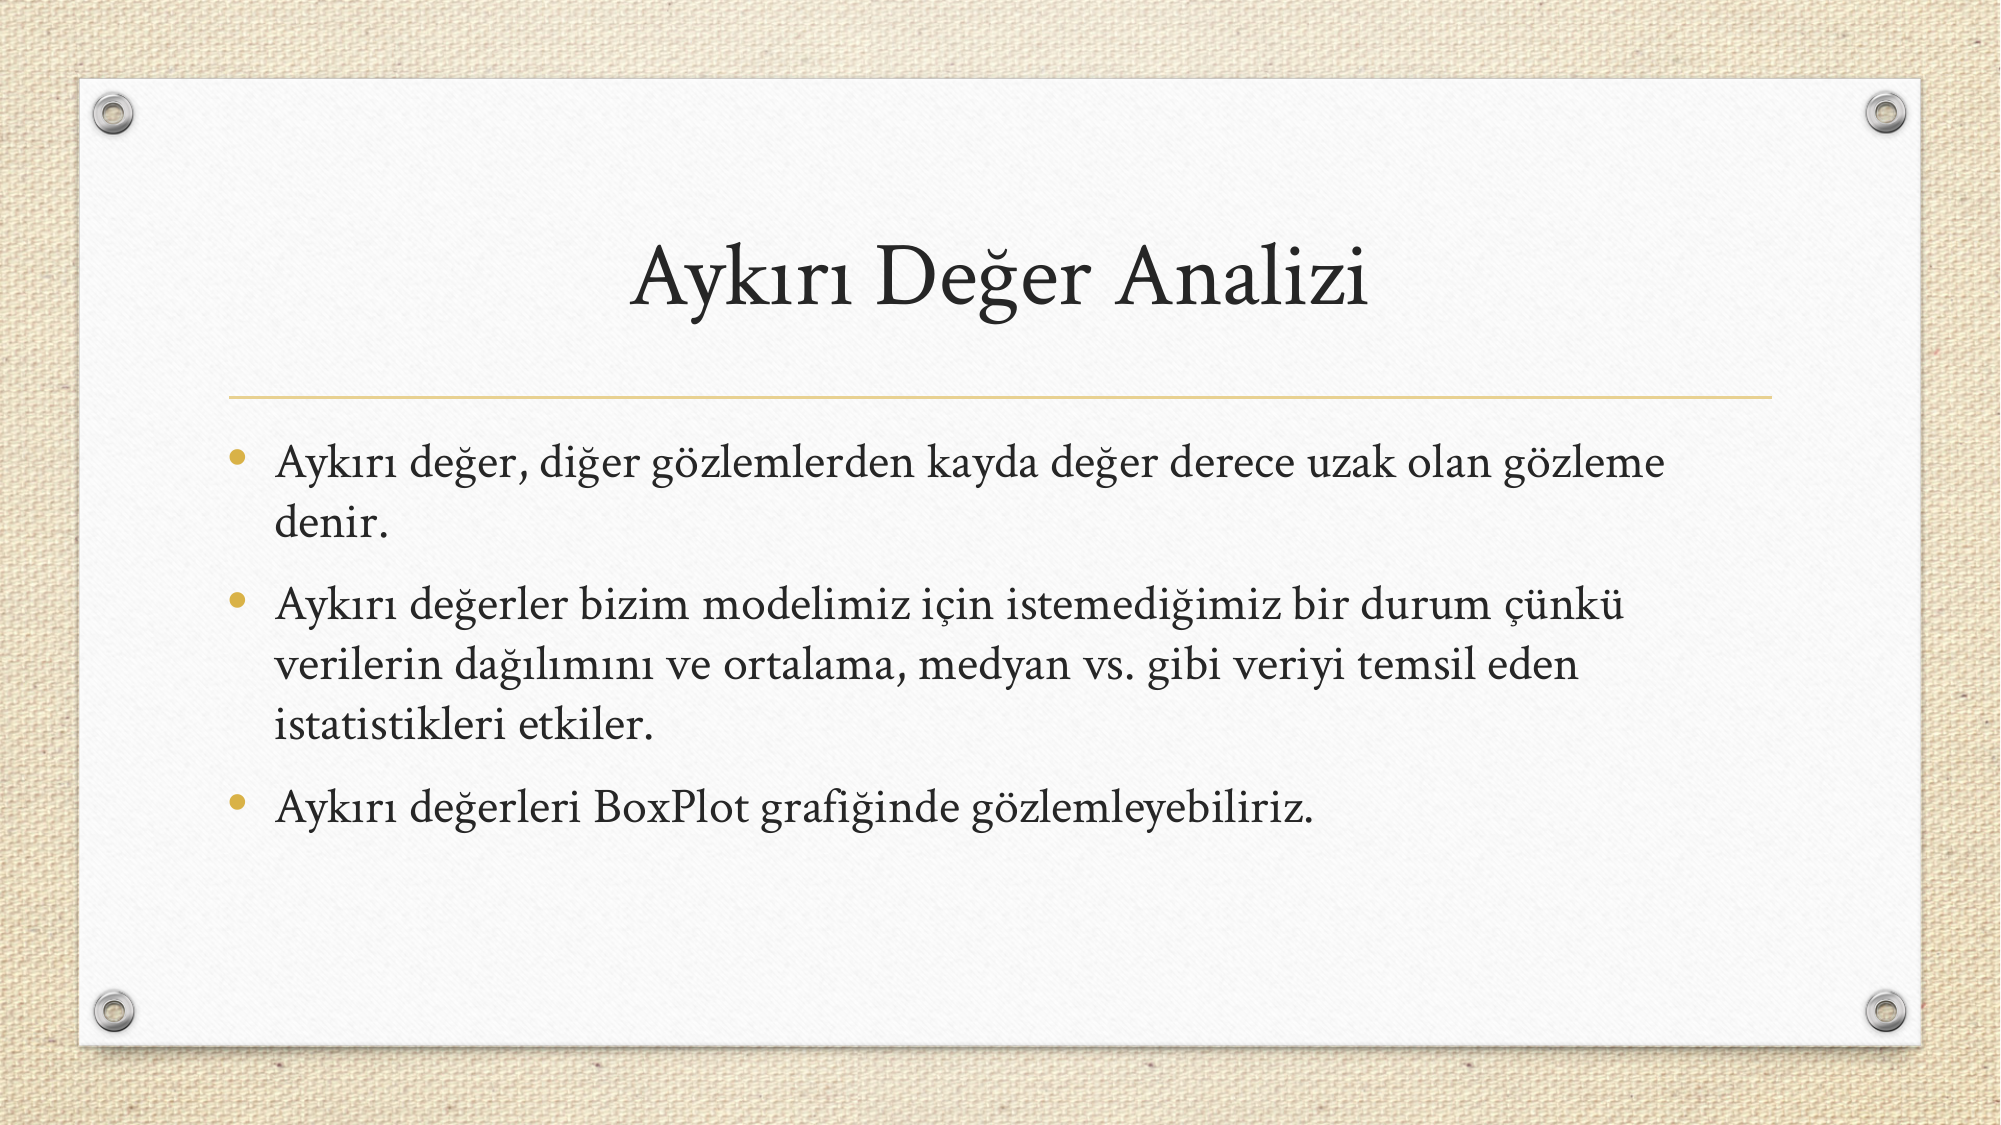

# Aykırı Değer Analizi
Aykırı değer, diğer gözlemlerden kayda değer derece uzak olan gözleme denir.
Aykırı değerler bizim modelimiz için istemediğimiz bir durum çünkü verilerin dağılımını ve ortalama, medyan vs. gibi veriyi temsil eden istatistikleri etkiler.
Aykırı değerleri BoxPlot grafiğinde gözlemleyebiliriz.